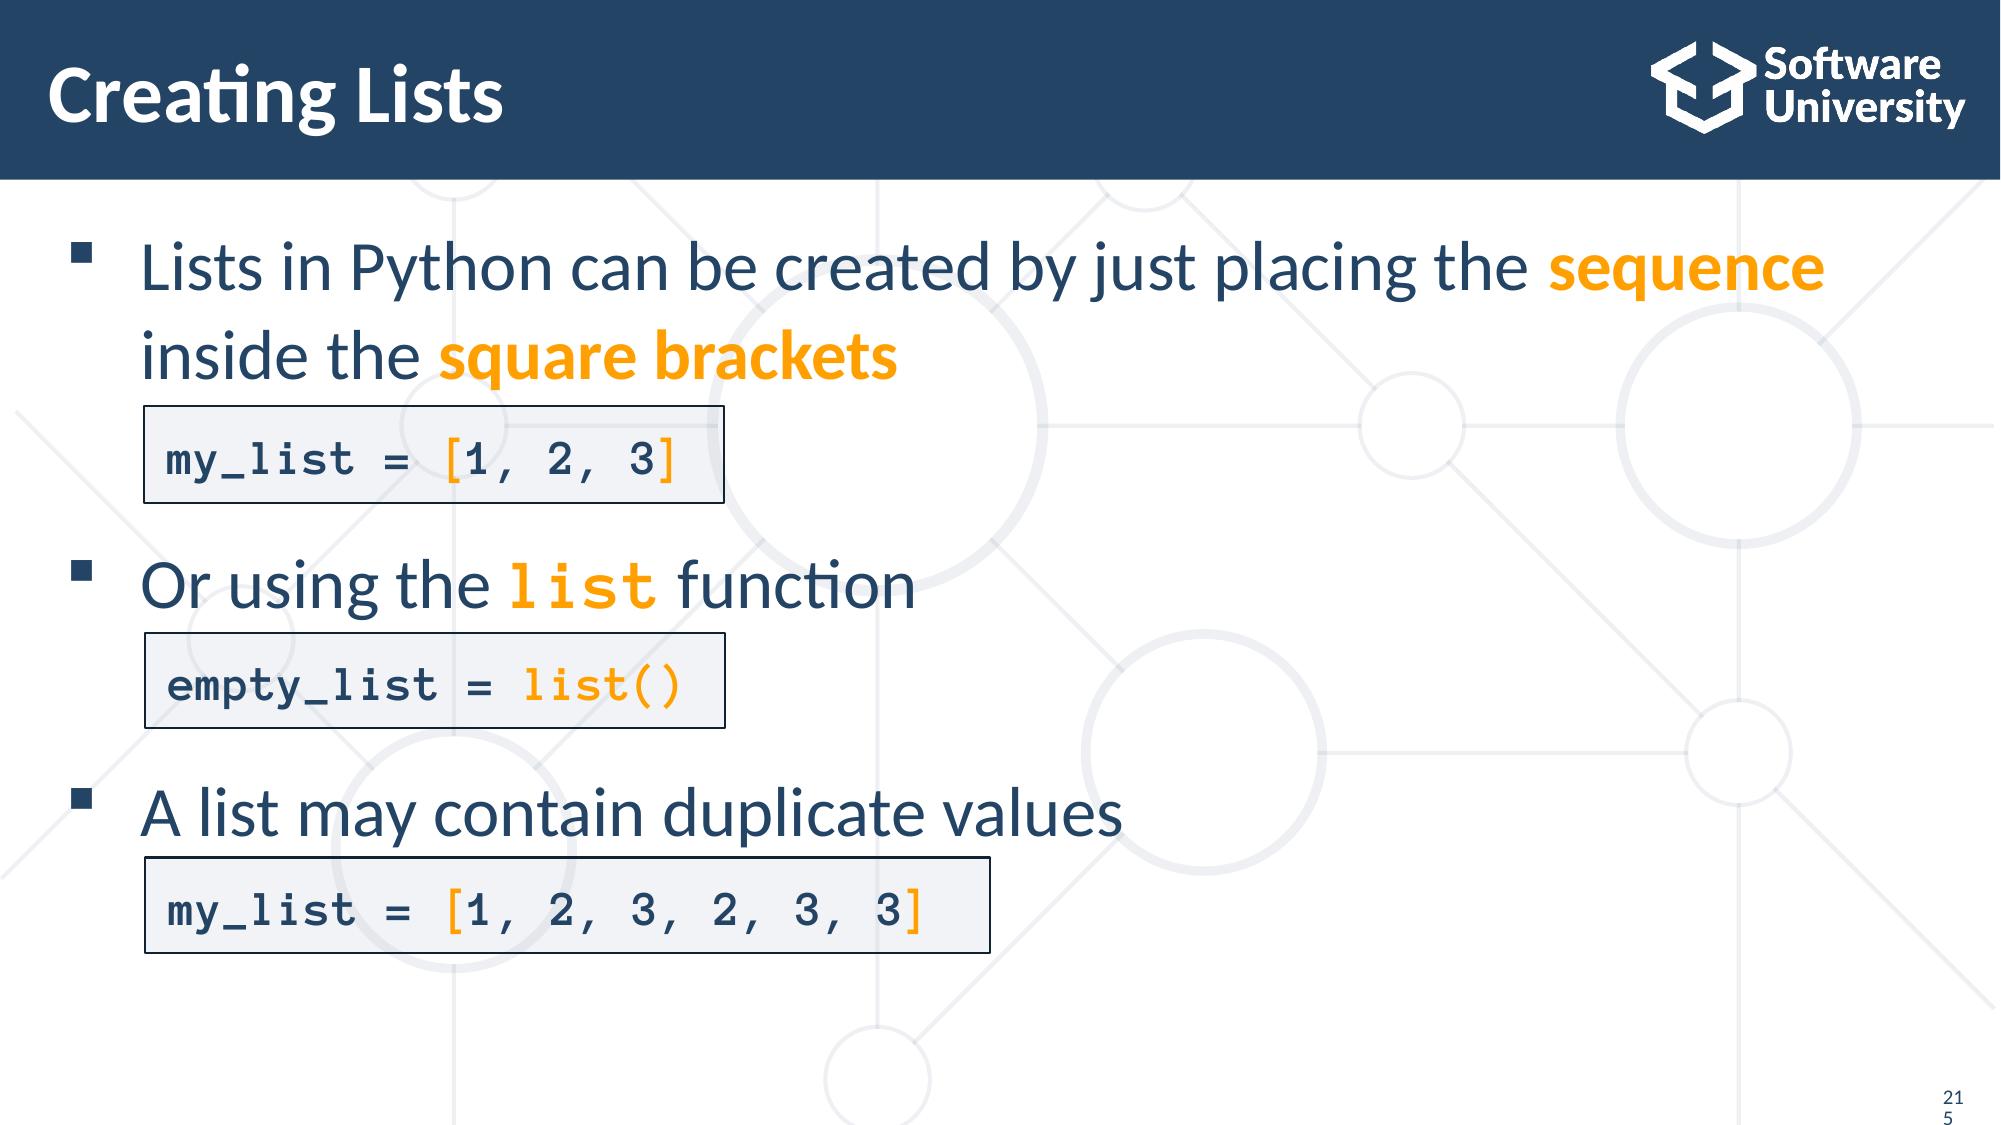

# Creating Lists
Lists in Python can be created by just placing the sequence
inside the square brackets

Or using the list function

A list may contain duplicate values
my_list = [1, 2, 3]
empty_list = list()
my_list = [1, 2, 3, 2, 3, 3]
215